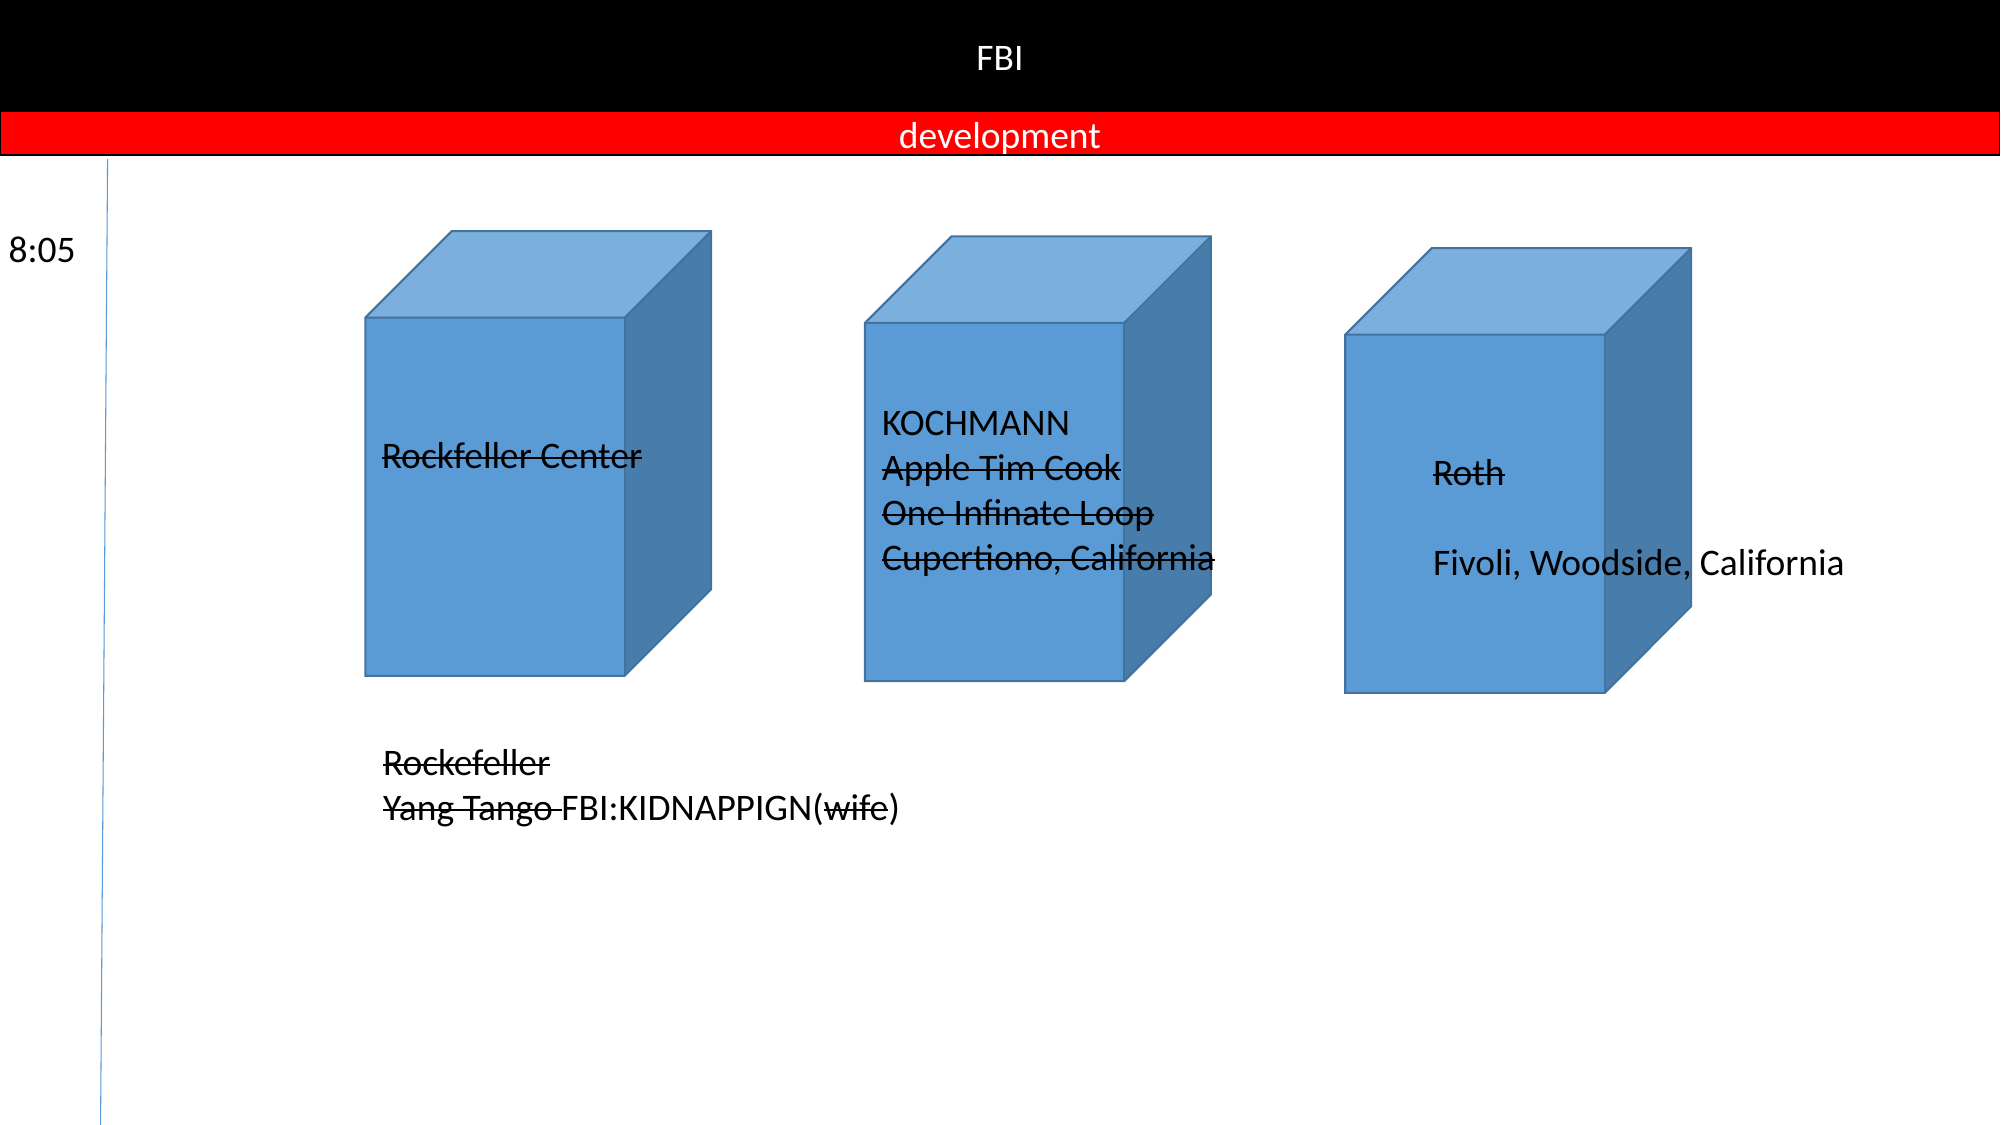

FBI
development
8:05

KOCHMANN
Apple Tim Cook
One Infinate Loop
Cupertiono, California
Rockfeller Center
Roth

Fivoli, Woodside, California
Rockefeller
Yang Tango FBI:KIDNAPPIGN(wife)